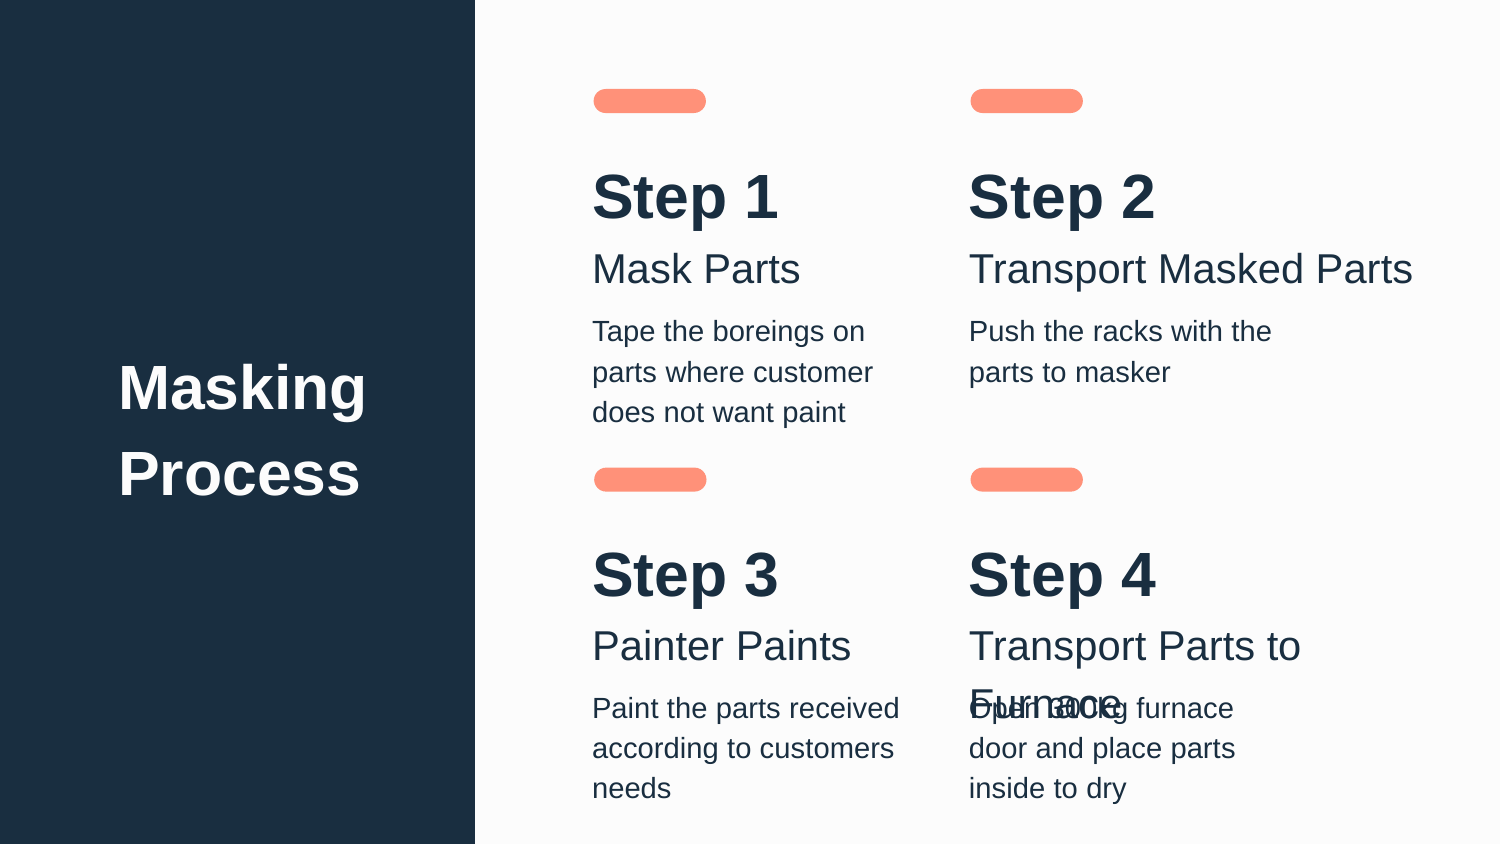

# Step 1
Step 2
Mask Parts

Transport Masked Parts
Masking Process
Tape the boreings on parts where customer does not want paint
Push the racks with the parts to masker
Step 3
Step 4
Painter Paints
Transport Parts to Furnace
Paint the parts received according to customers needs
Open 300kg furnace door and place parts inside to dry